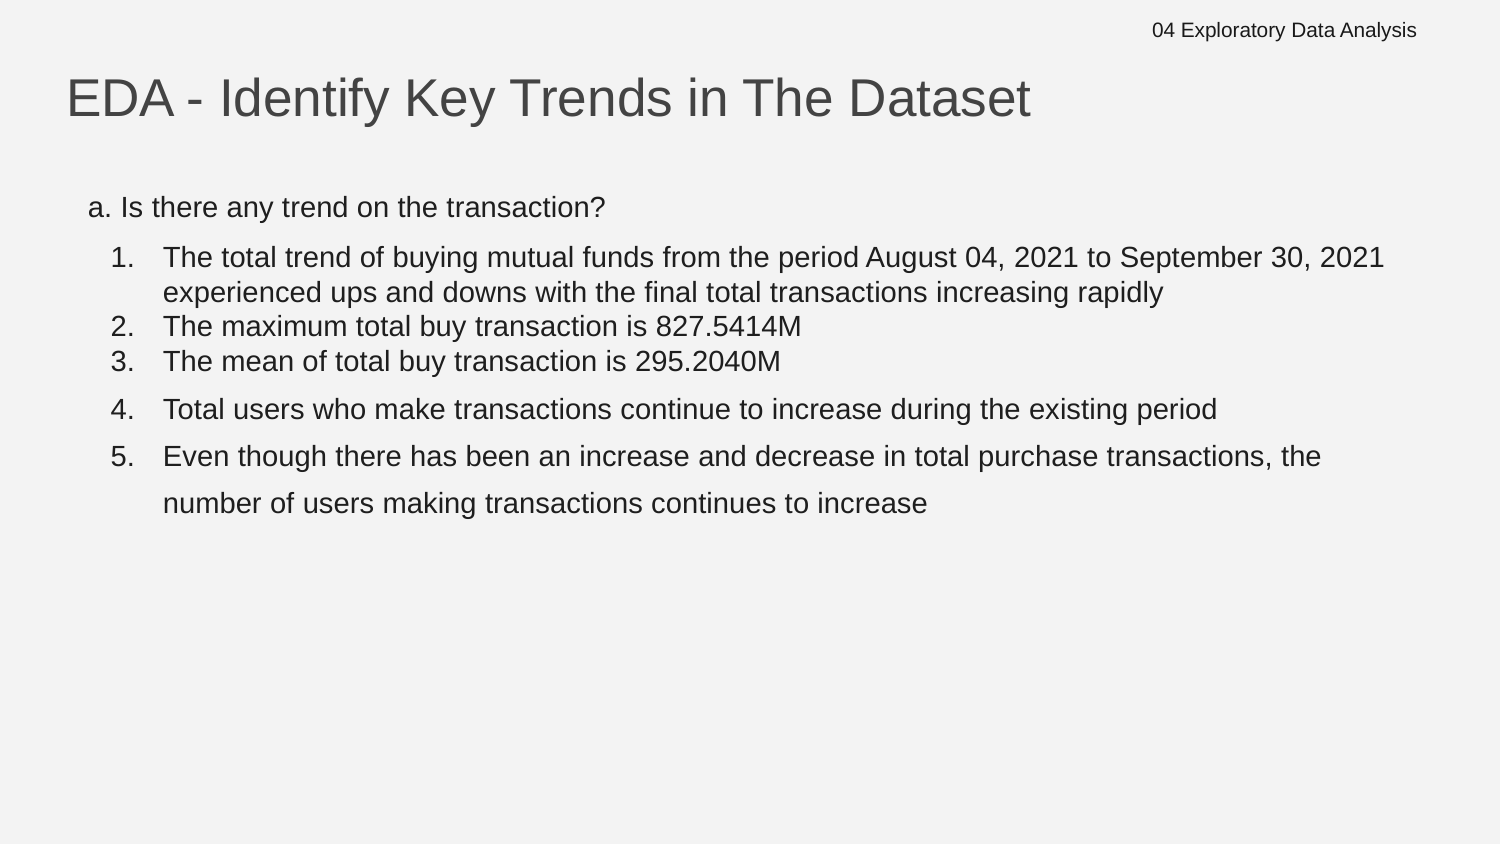

04 Exploratory Data Analysis
# EDA - Identify Key Trends in The Dataset
a. Is there any trend on the transaction?
The total trend of buying mutual funds from the period August 04, 2021 to September 30, 2021 experienced ups and downs with the final total transactions increasing rapidly
The maximum total buy transaction is 827.5414M
The mean of total buy transaction is 295.2040M
Total users who make transactions continue to increase during the existing period
Even though there has been an increase and decrease in total purchase transactions, the number of users making transactions continues to increase